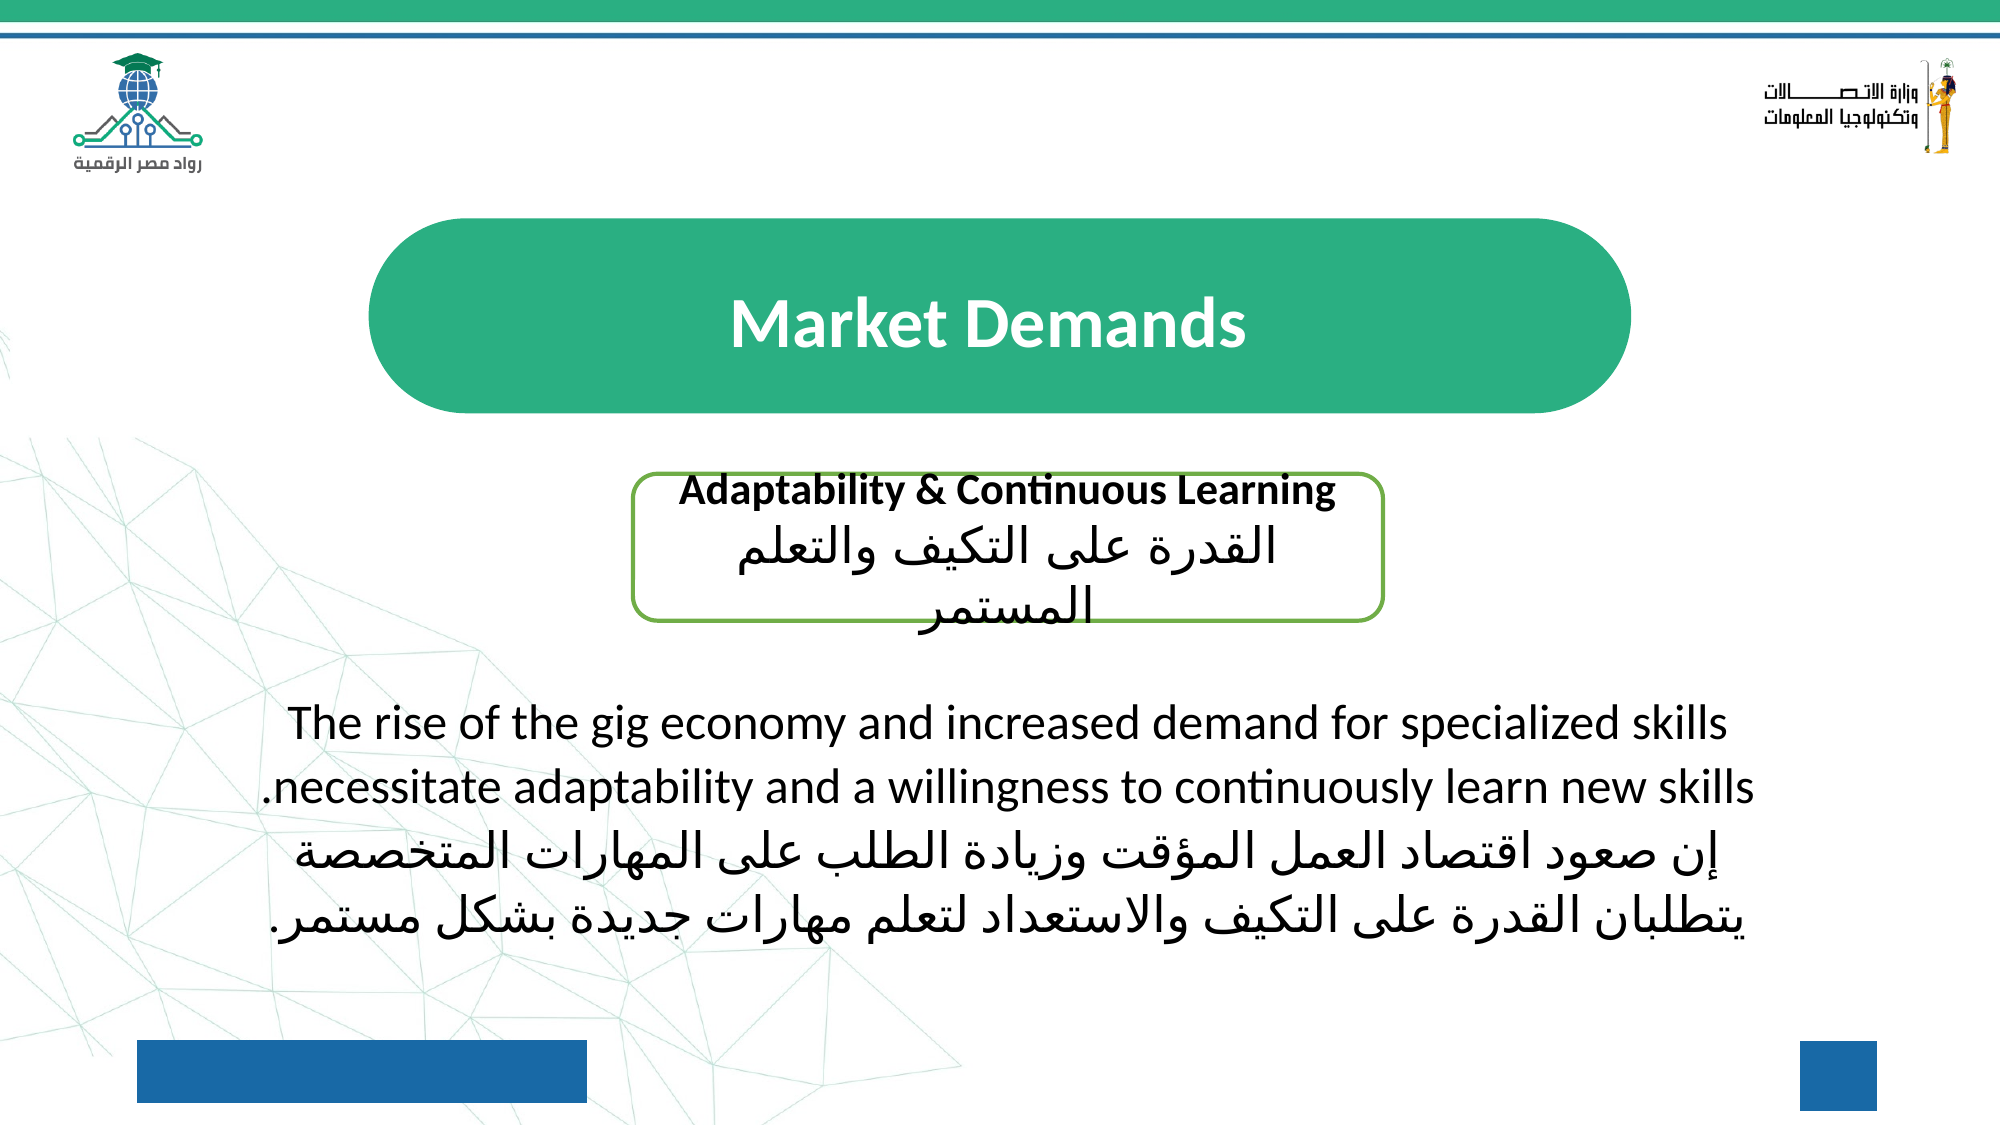

Market Demands
Adaptability & Continuous Learning
القدرة على التكيف والتعلم المستمر
The rise of the gig economy and increased demand for specialized skills necessitate adaptability and a willingness to continuously learn new skills.
إن صعود اقتصاد العمل المؤقت وزيادة الطلب على المهارات المتخصصة يتطلبان القدرة على التكيف والاستعداد لتعلم مهارات جديدة بشكل مستمر.